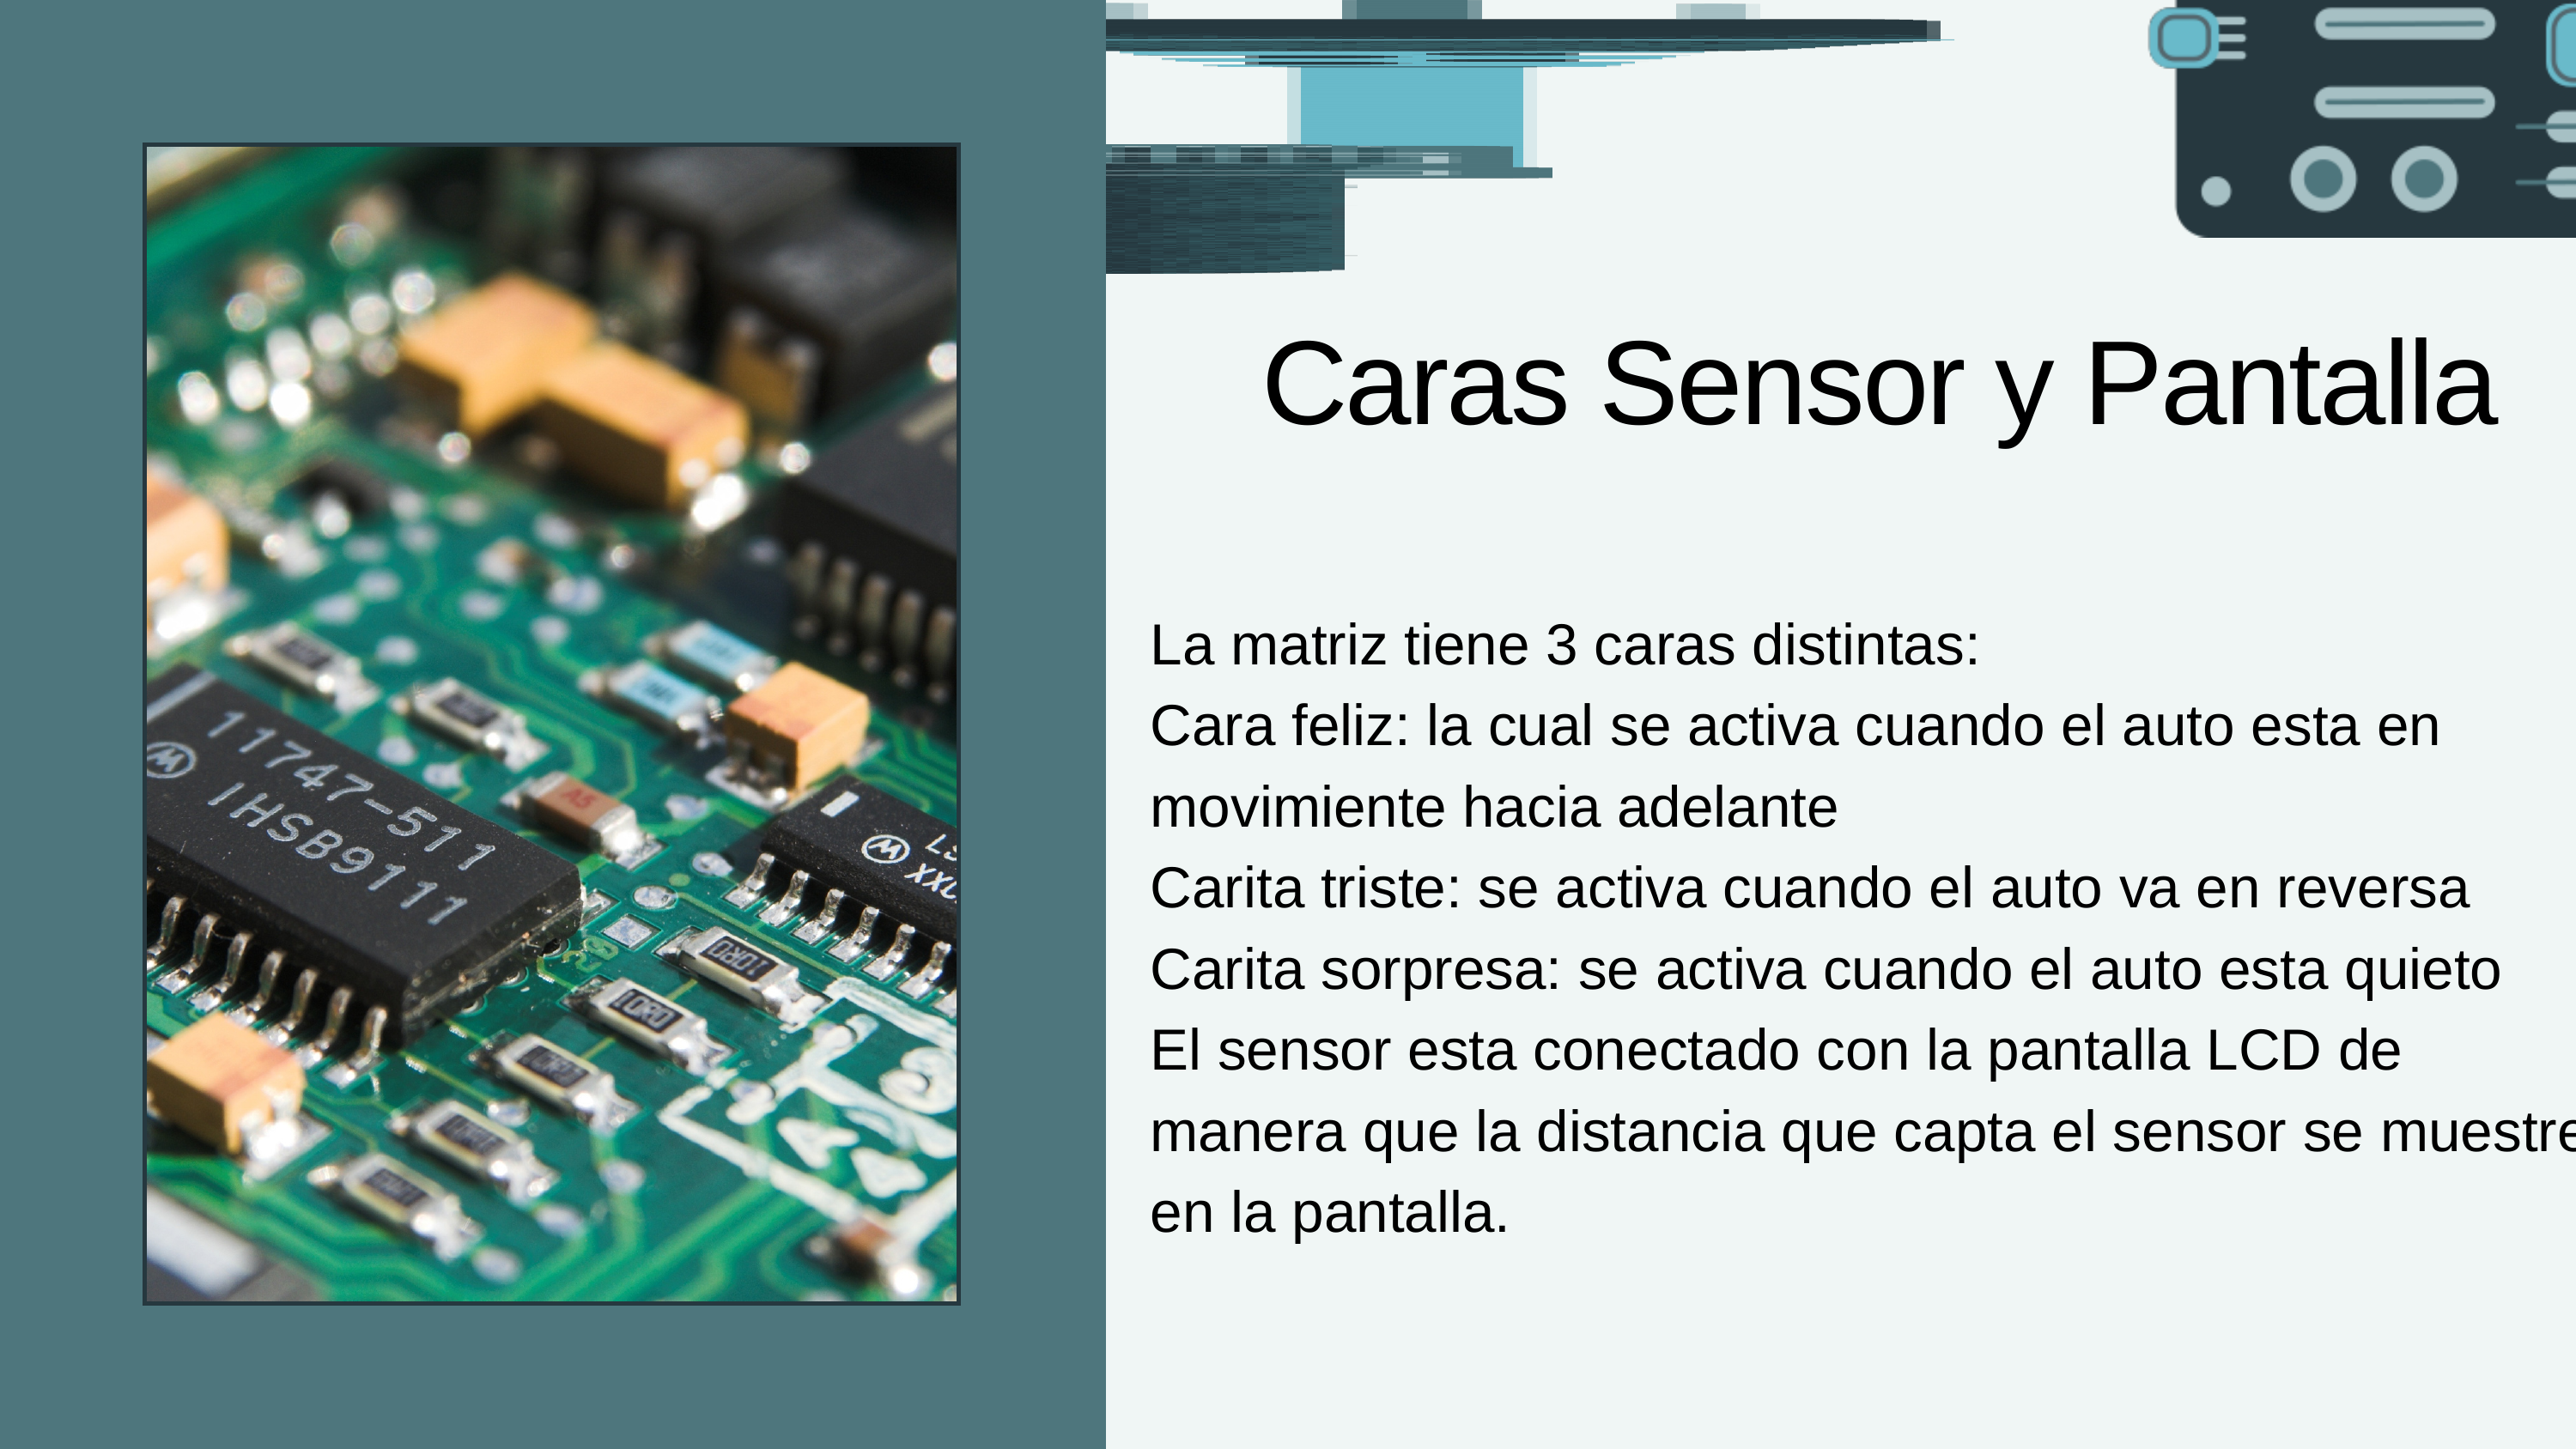

Caras Sensor y Pantalla
La matriz tiene 3 caras distintas:
Cara feliz: la cual se activa cuando el auto esta en movimiente hacia adelante
Carita triste: se activa cuando el auto va en reversa
Carita sorpresa: se activa cuando el auto esta quieto
El sensor esta conectado con la pantalla LCD de manera que la distancia que capta el sensor se muestre en la pantalla.